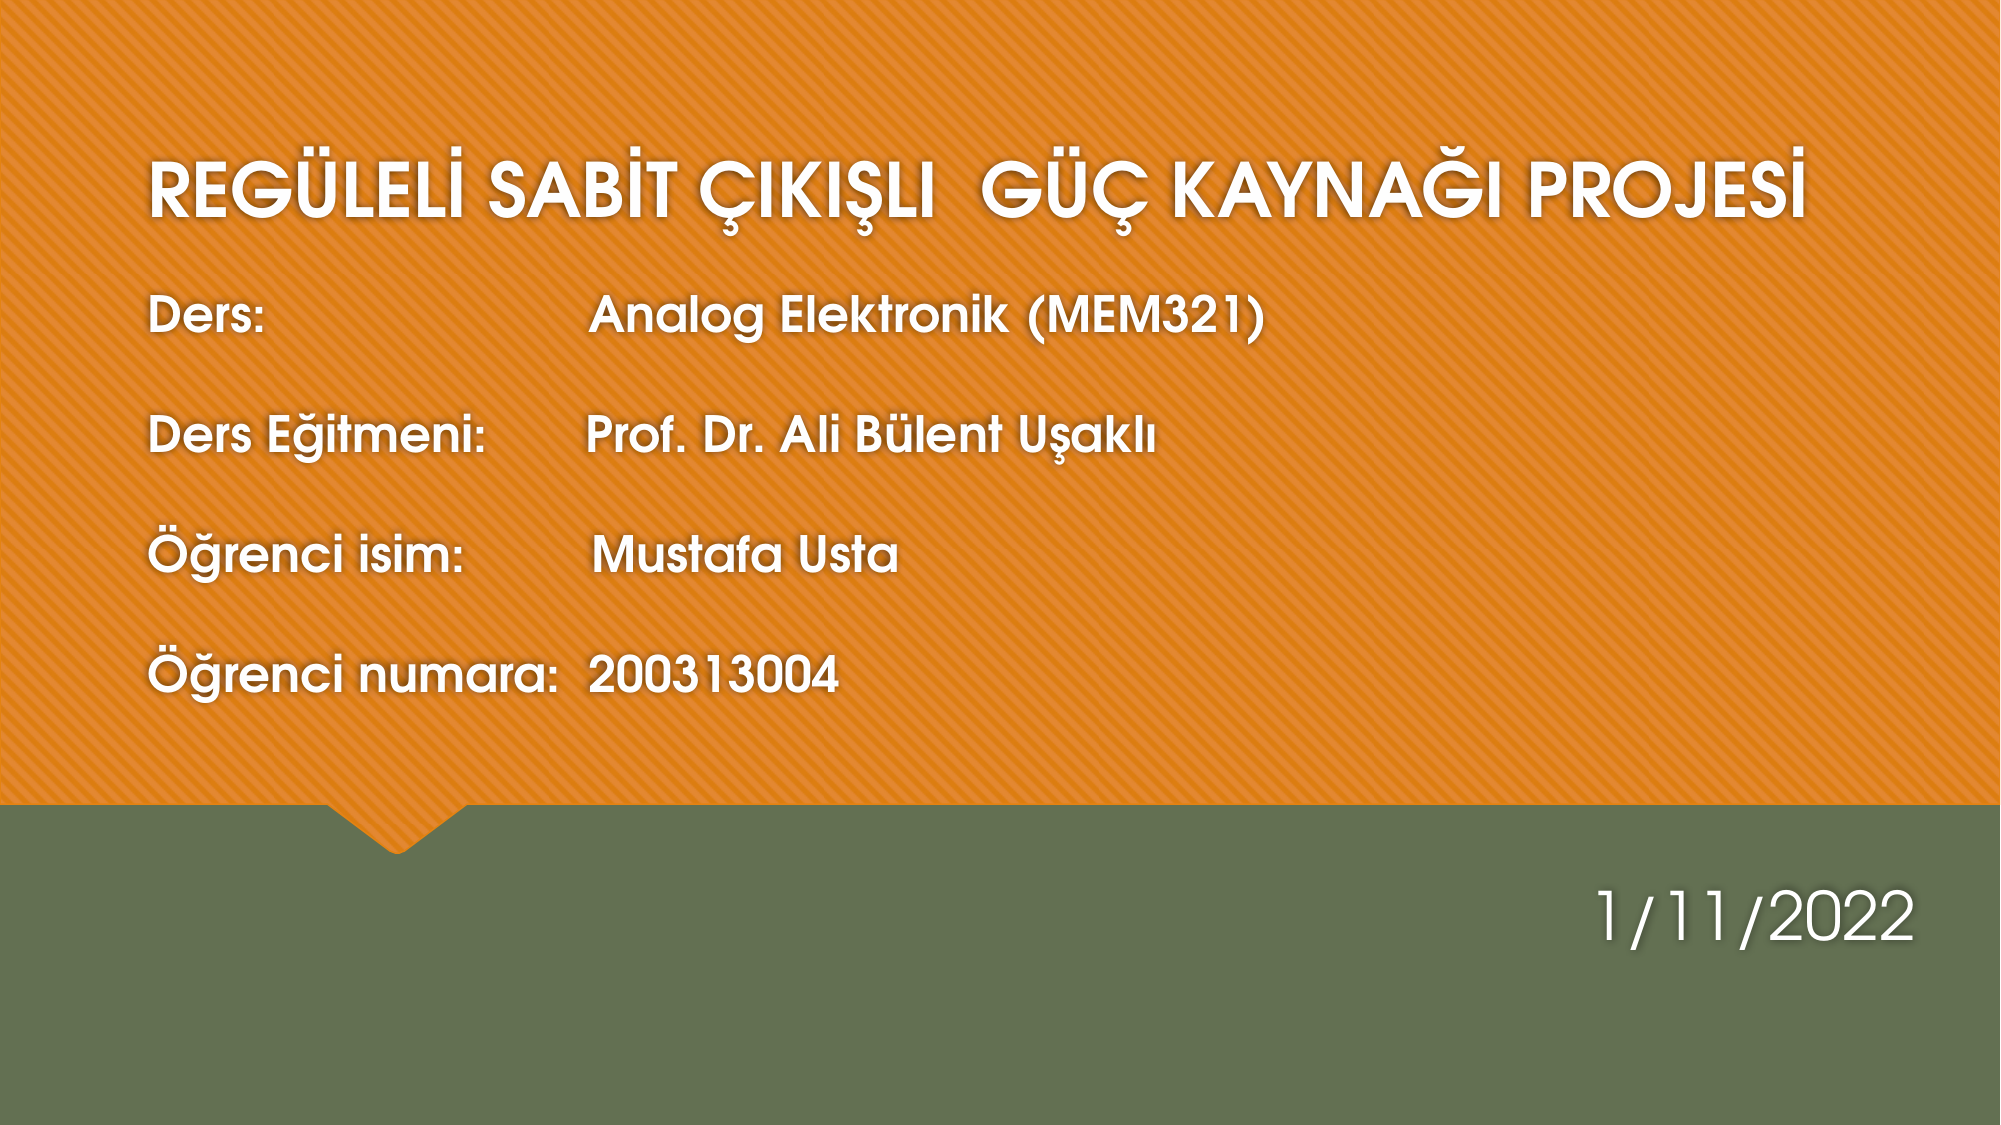

# REGÜLELİ SABİT ÇIKIŞLI  GÜÇ KAYNAĞI PROJESİ Ders:                       Analog Elektronik (MEM321) Ders Eğitmeni:       Prof. Dr. Ali Bülent Uşaklı Öğrenci isim:         Mustafa Usta Öğrenci numara:  200313004
1/11/2022